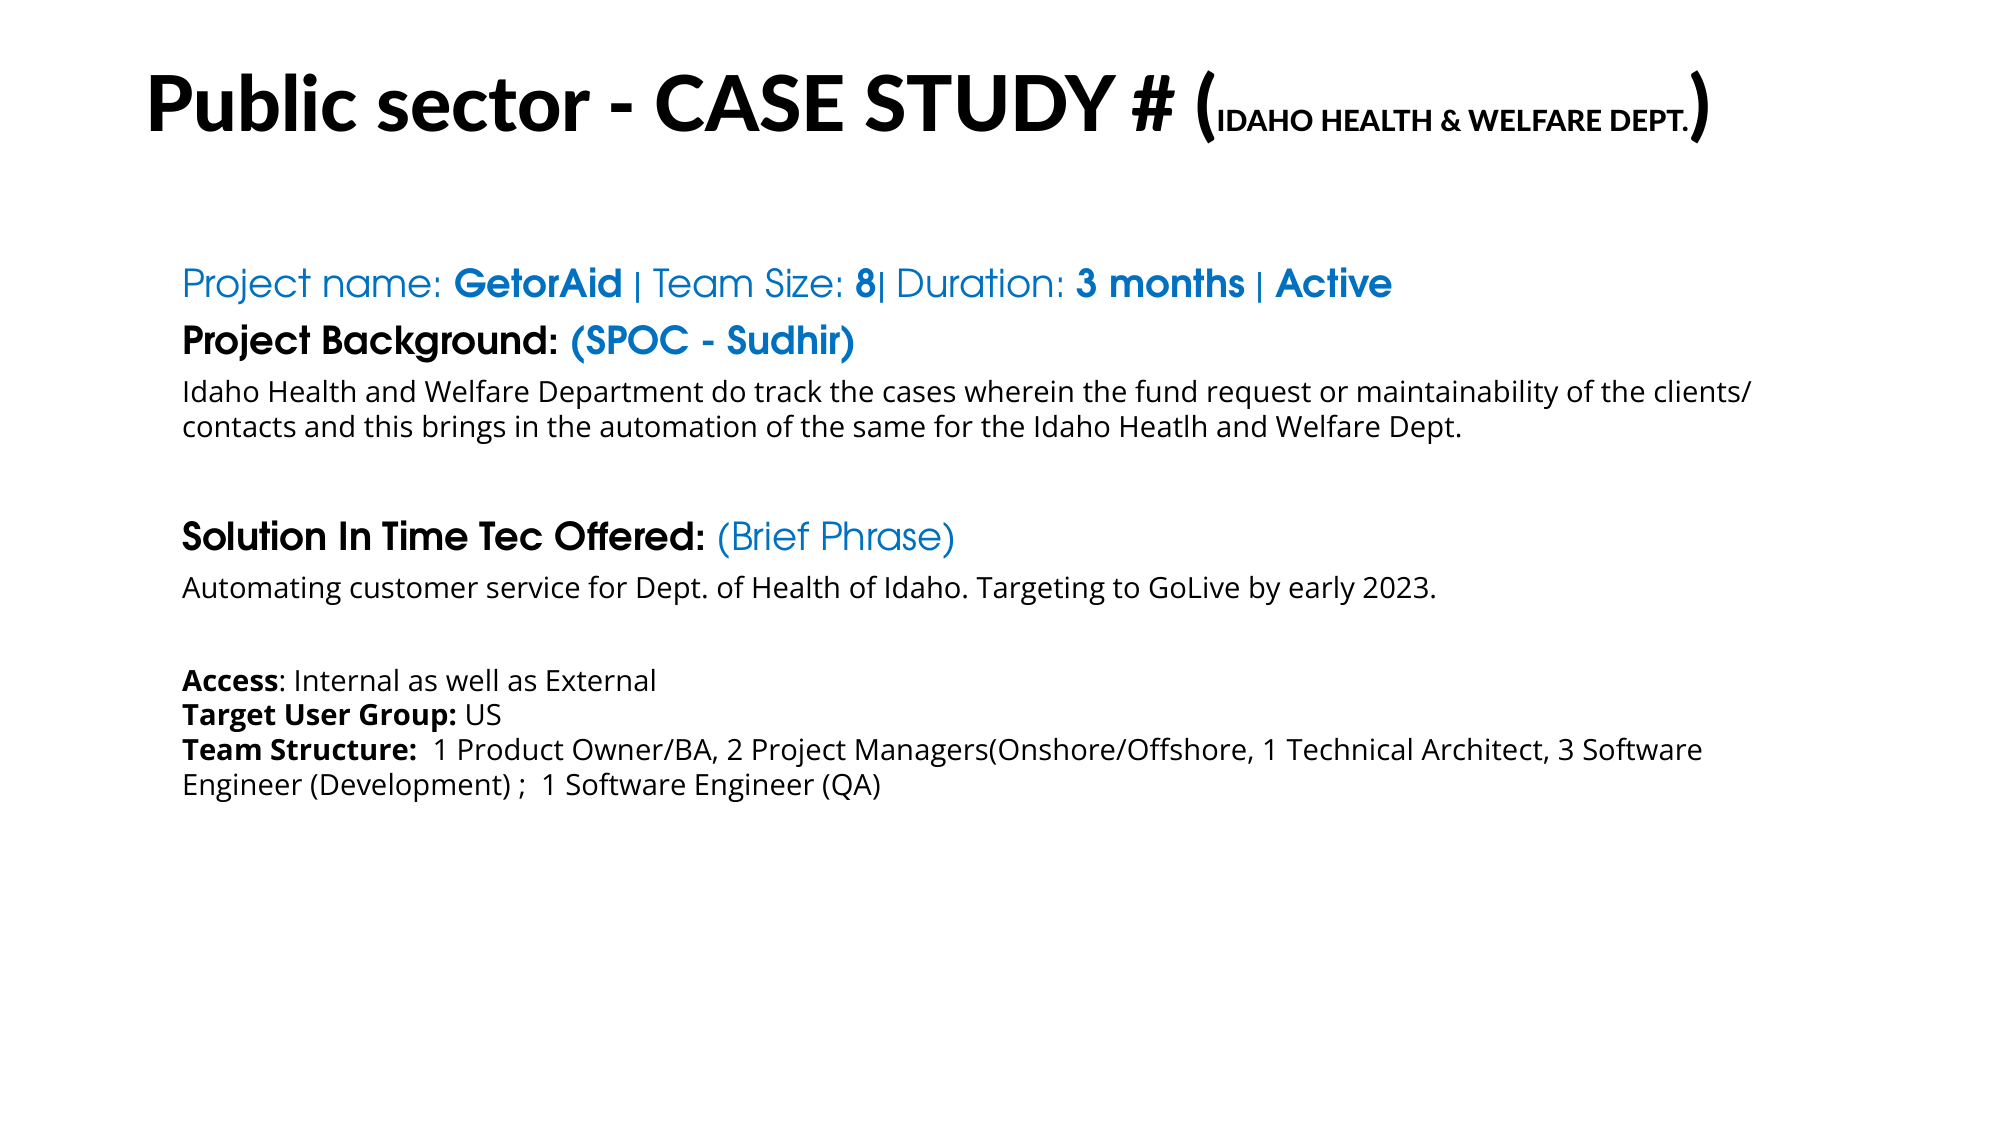

# Public sector - CASE STUDY # (IDAHO HEALTH & WELFARE DEPT.)
Project name: GetorAid | Team Size: 8| Duration: 3 months | Active
Project Background: (SPOC - Sudhir)
Idaho Health and Welfare Department do track the cases wherein the fund request or maintainability of the clients/ contacts and this brings in the automation of the same for the Idaho Heatlh and Welfare Dept.

Solution In Time Tec Offered: (Brief Phrase)
Automating customer service for Dept. of Health of Idaho. Targeting to GoLive by early 2023.

Access: Internal as well as External
Target User Group: US
Team Structure:  1 Product Owner/BA, 2 Project Managers(Onshore/Offshore, 1 Technical Architect, 3 Software Engineer (Development) ;  1 Software Engineer (QA)